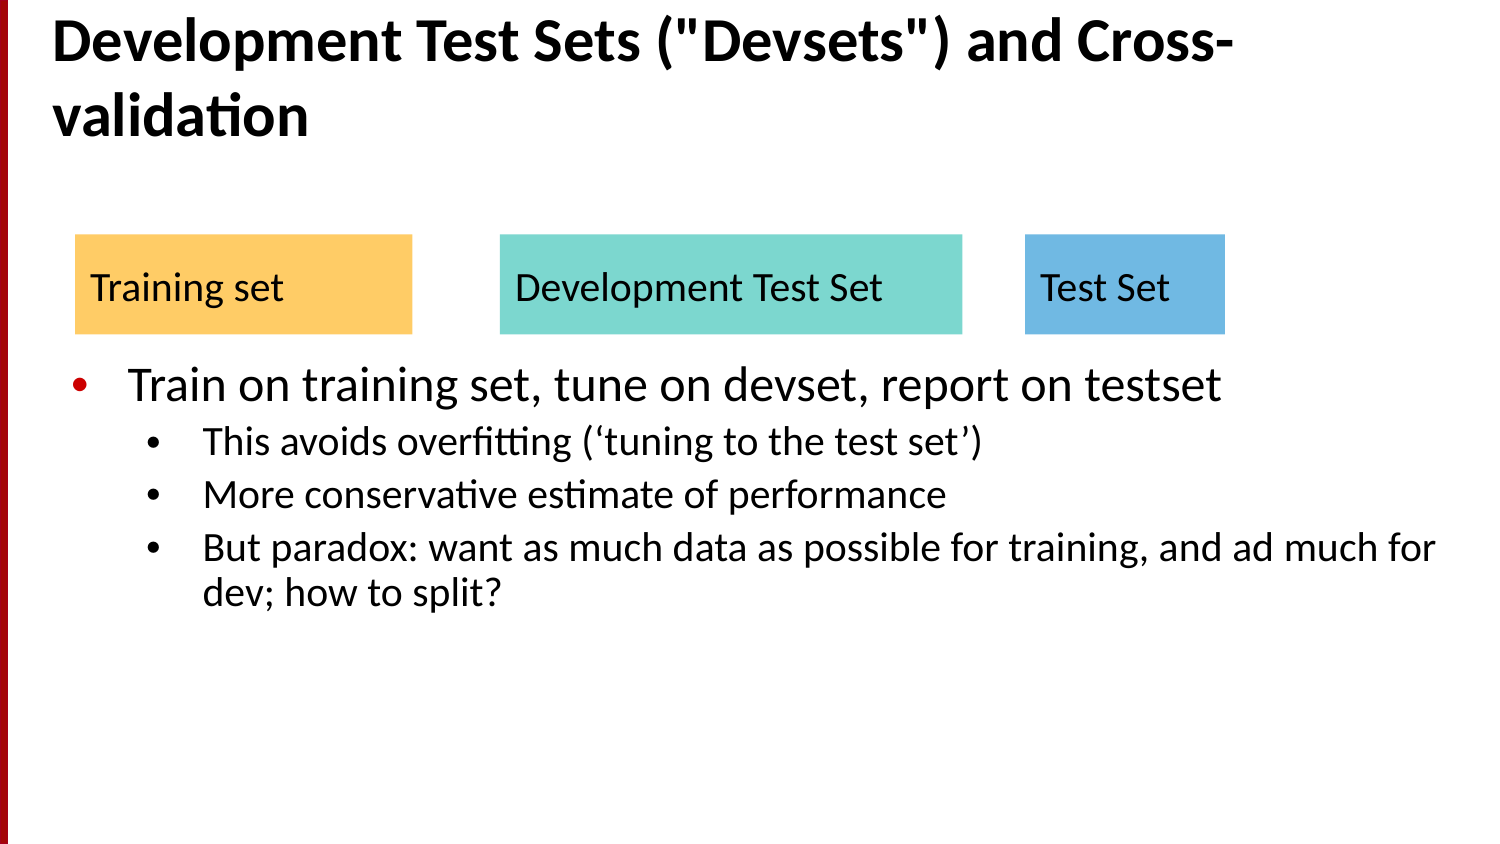

# Development Test Sets ("Devsets") and Cross-validation

Train on training set, tune on devset, report on testset
This avoids overfitting (‘tuning to the test set’)
More conservative estimate of performance
But paradox: want as much data as possible for training, and ad much for dev; how to split?
Training set
Development Test Set
Test Set